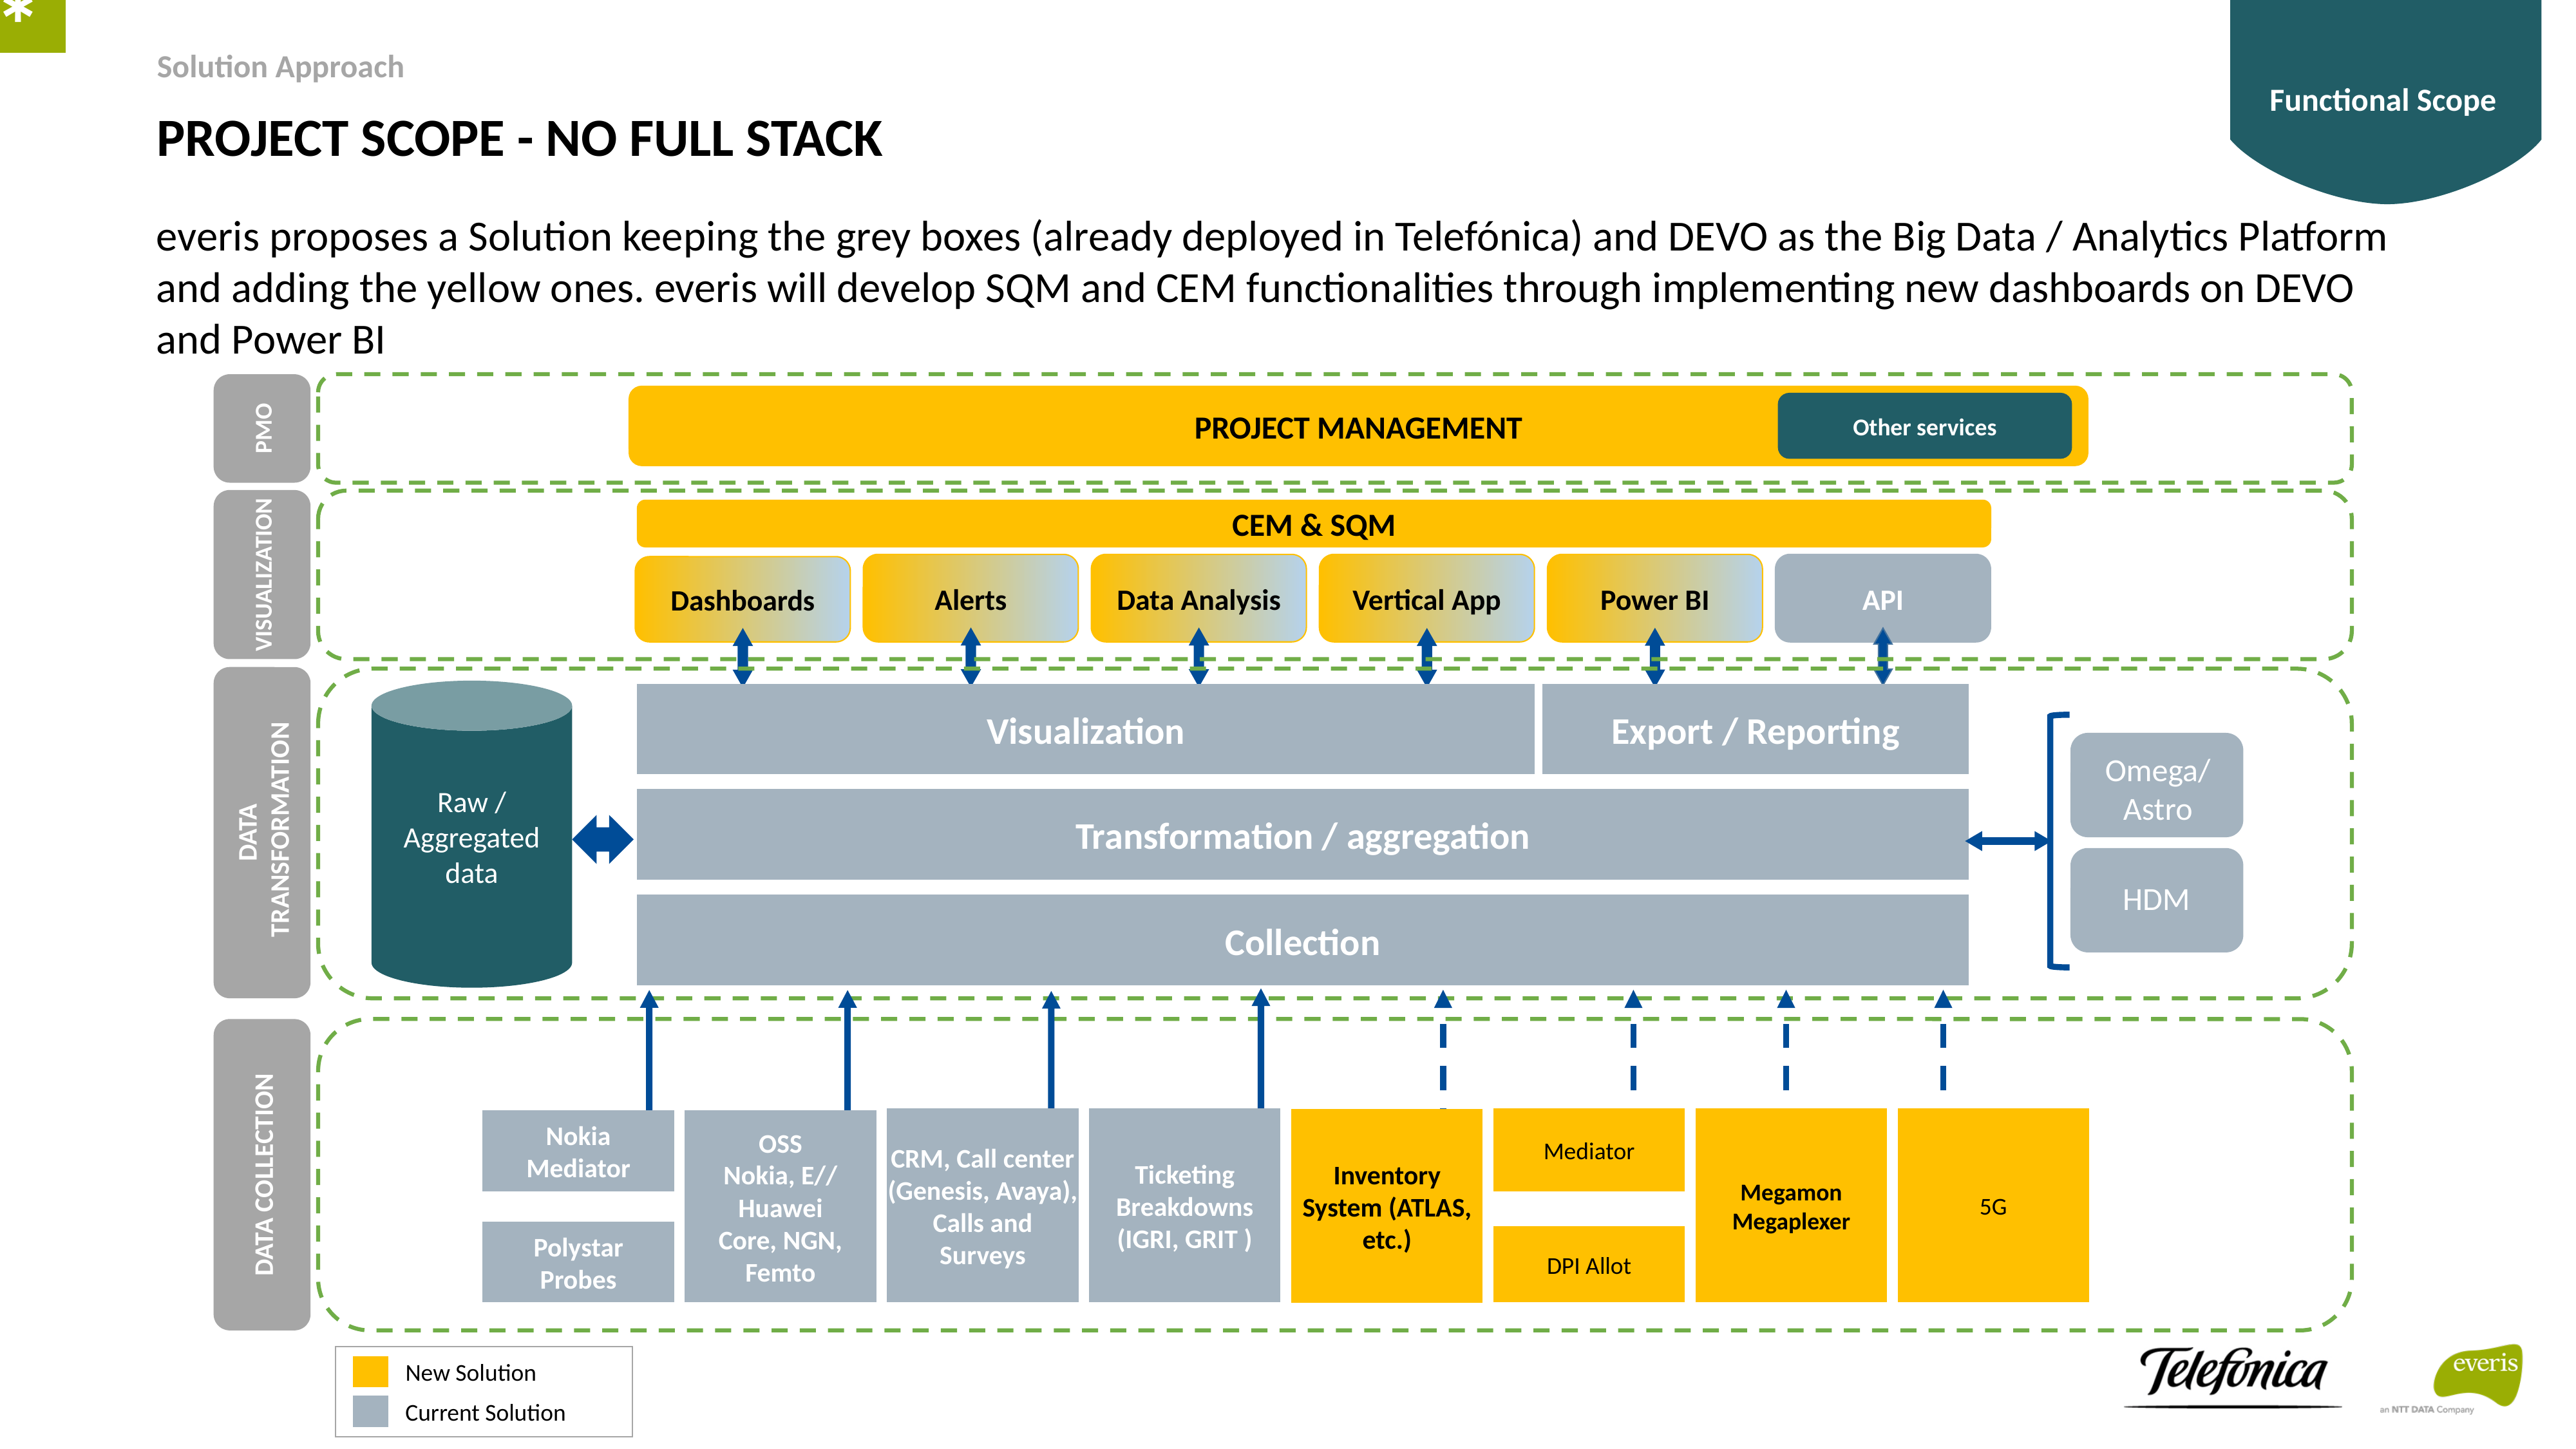

PROJECT MANAGEMENT
CEM & SQM
*
Functional Scope
Solution Approach
PROJECT SCOPE - no full stack
everis proposes a Solution keeping the grey boxes (already deployed in Telefónica) and DEVO as the Big Data / Analytics Platform and adding the yellow ones. everis will develop SQM and CEM functionalities through implementing new dashboards on DEVO and Power BI
Other services
PMO

VISUALIZATION

Data Analysis
API
Power BI
Vertical App
Alerts
Dashboards

Data
 Transformation

Raw / Aggregated data
Export / Reporting
Visualization
Transformation / aggregation
Collection

Omega/
Astro

HDM

DATA COLLECTION

CRM, Call center (Genesis, Avaya),
Calls and
Surveys
Ticketing
Breakdowns (IGRI, GRIT )
Mediator
5G
Megamon
Megaplexer
Inventory System (ATLAS, etc.)
OSS
Nokia, E//
Huawei
Core, NGN,
Femto
Nokia
Mediator
Polystar
Probes
DPI Allot

New Solution

Current Solution